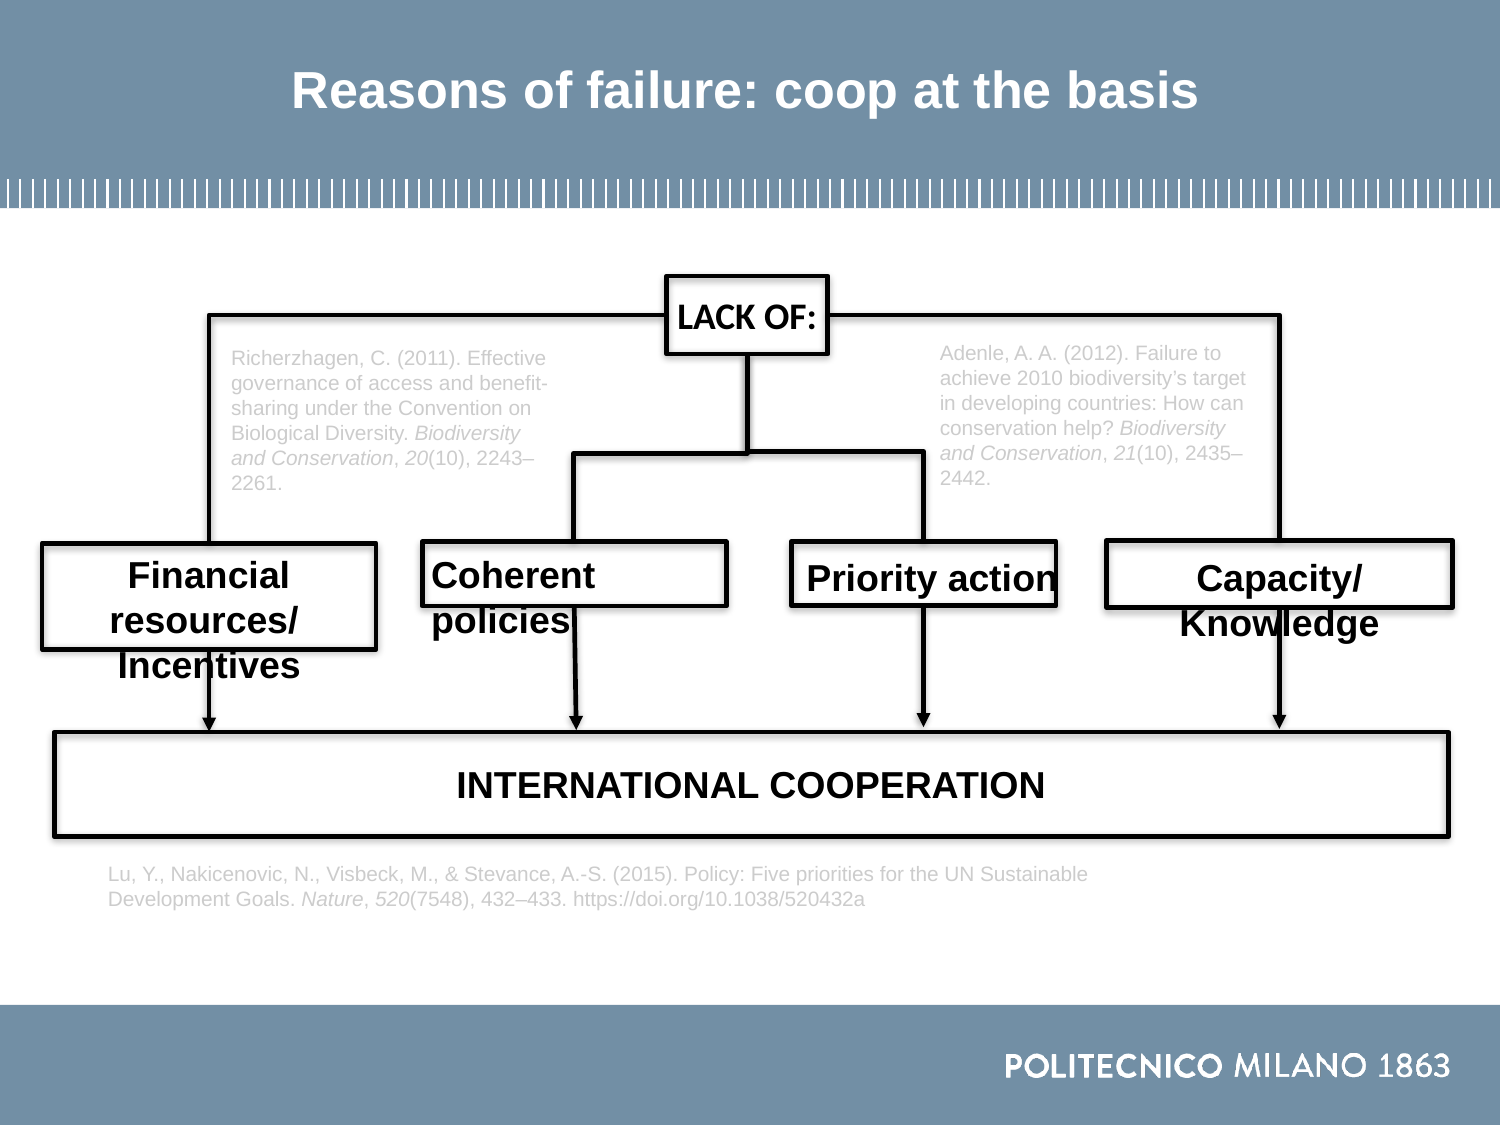

# Reasons of failure: coop at the basis

LACK OF:
Adenle, A. A. (2012). Failure to achieve 2010 biodiversity’s target in developing countries: How can conservation help? Biodiversity and Conservation, 21(10), 2435–2442.
Richerzhagen, C. (2011). Effective governance of access and benefit-sharing under the Convention on Biological Diversity. Biodiversity and Conservation, 20(10), 2243–2261.

Financial resources/
Incentives
Coherent policies
Priority action
Capacity/Knowledge

INTERNATIONAL COOPERATION
Lu, Y., Nakicenovic, N., Visbeck, M., & Stevance, A.-S. (2015). Policy: Five priorities for the UN Sustainable Development Goals. Nature, 520(7548), 432–433. https://doi.org/10.1038/520432a